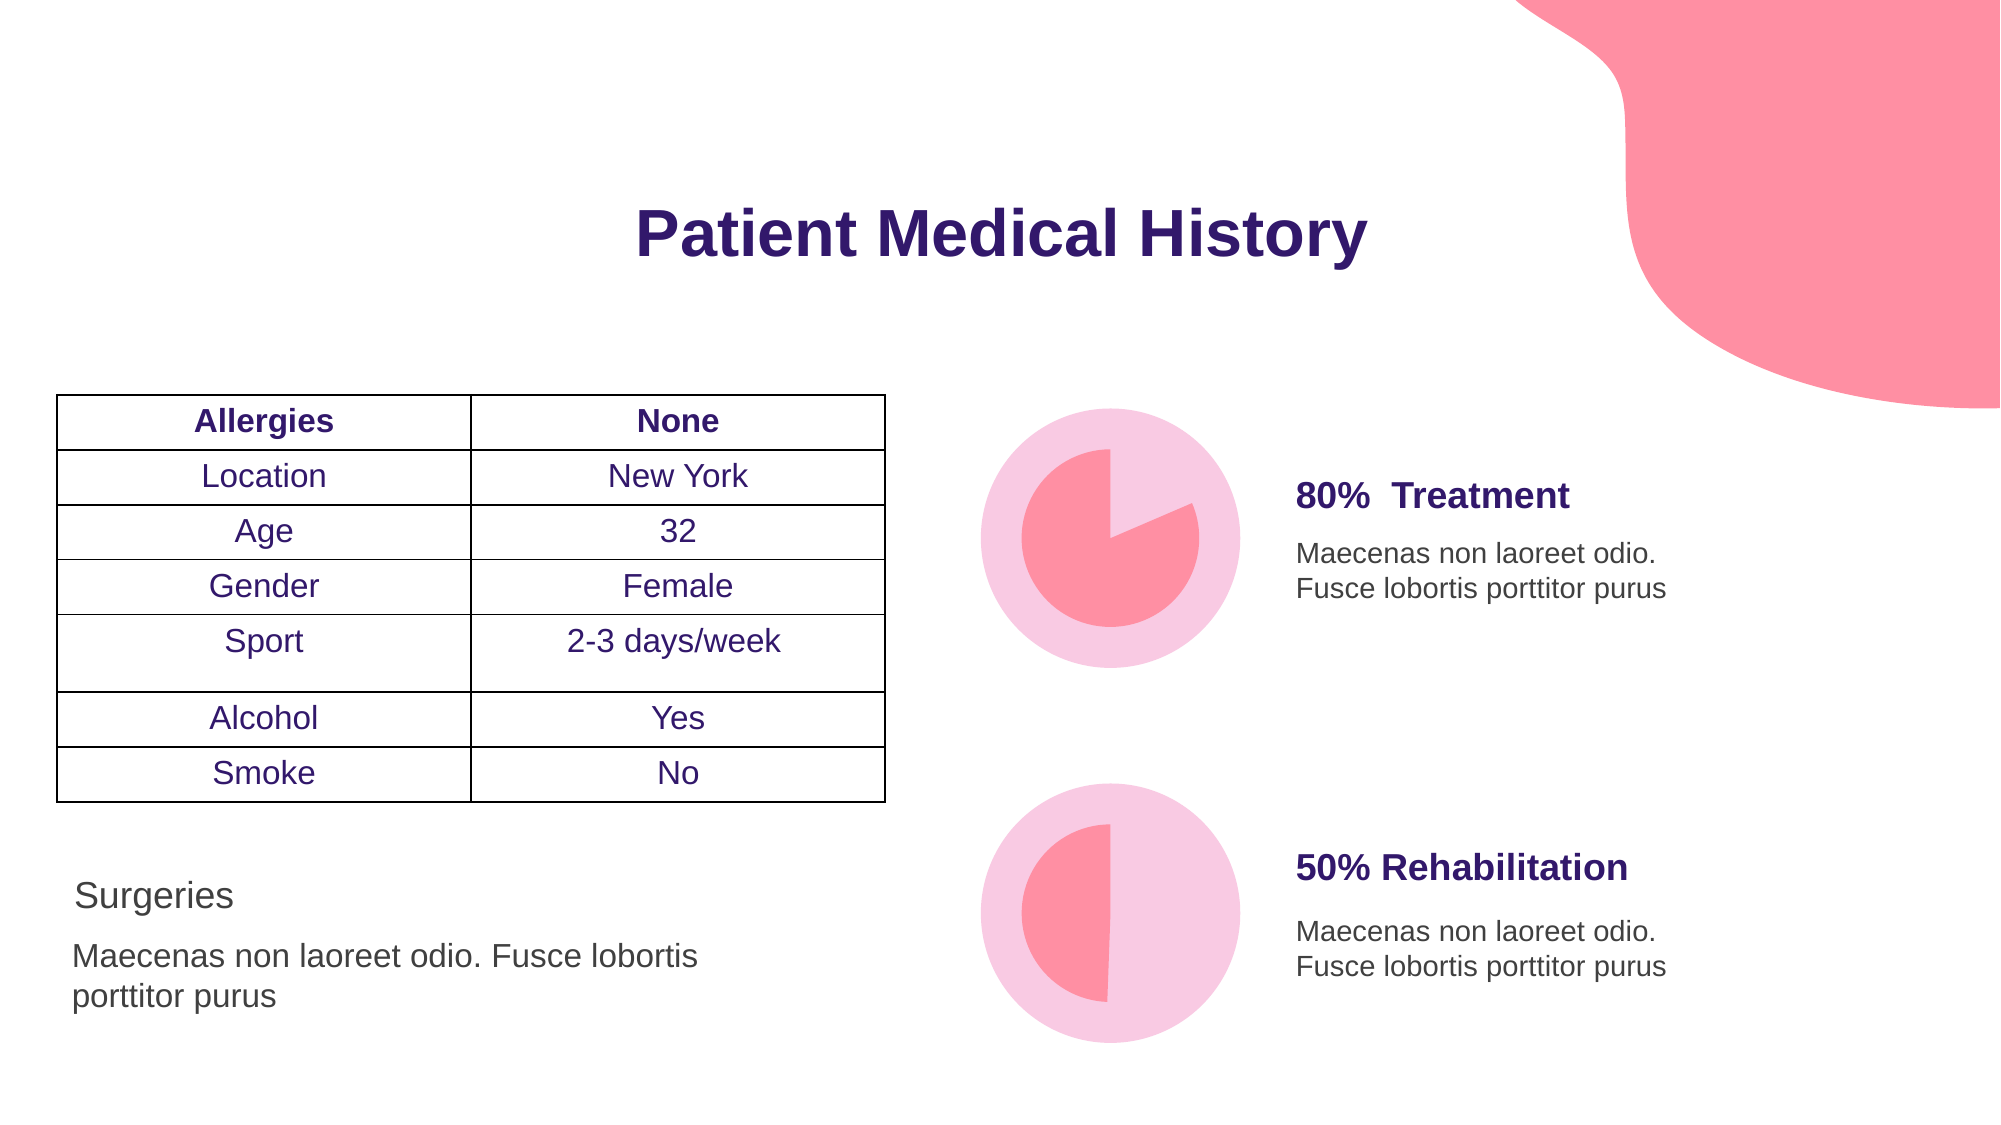

Patient Medical History
| Allergies | None |
| --- | --- |
| Location | New York |
| Age | 32 |
| Gender | Female |
| Sport | 2-3 days/week |
| Alcohol | Yes |
| Smoke | No |

80%  Treatment
Maecenas non laoreet odio. Fusce lobortis porttitor purus
50% Rehabilitation
Maecenas non laoreet odio. Fusce lobortis porttitor purus

Surgeries
Maecenas non laoreet odio. Fusce lobortis porttitor purus